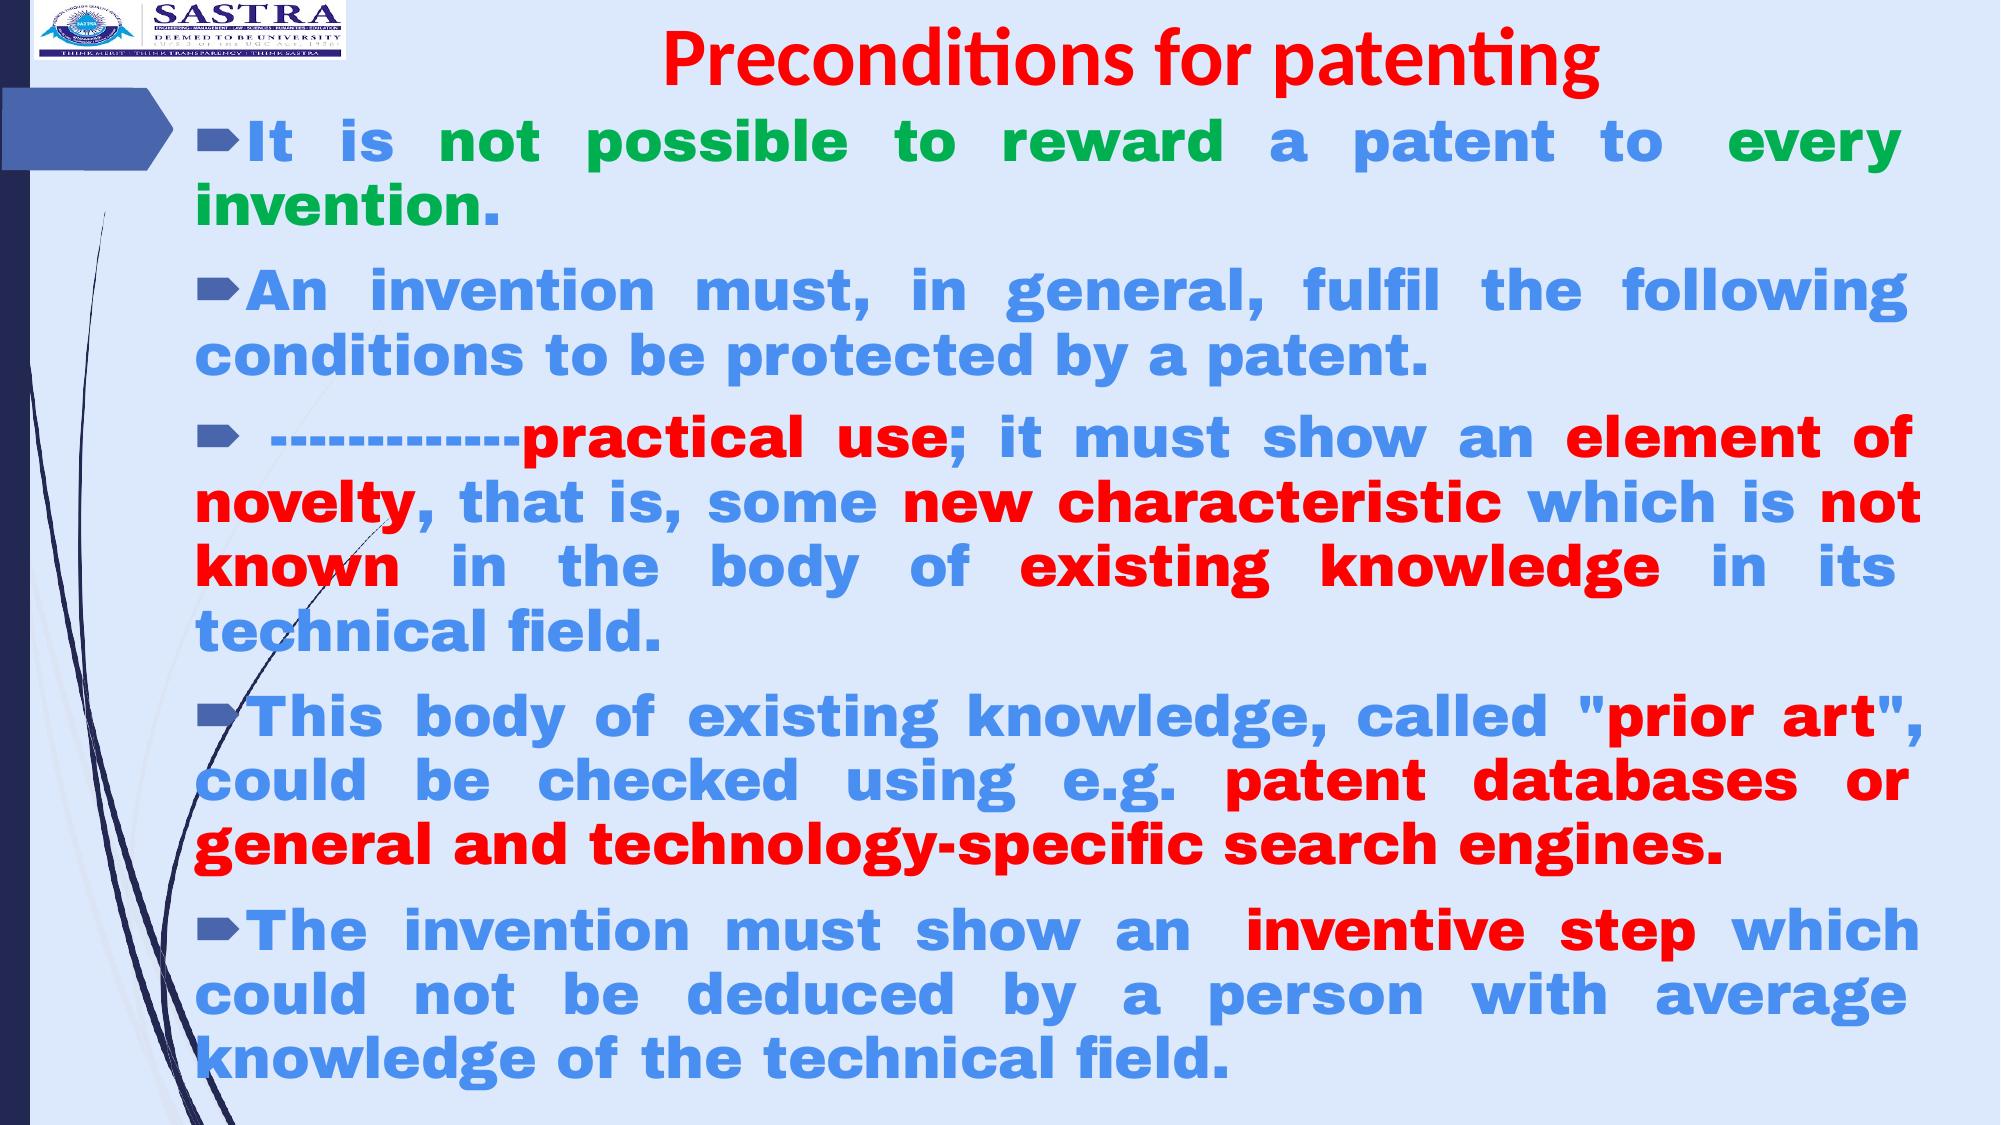

# Preconditions for patenting
🠶It is not possible to reward a patent to every  invention.
🠶An invention must, in general, fulfil the following  conditions to be protected by a patent.
🠶 -------------practical use; it must show an element of  novelty, that is, some new characteristic which is not  known in the body of existing knowledge in its  technical field.
🠶This body of existing knowledge, called "prior art",  could be checked using e.g. patent databases or  general and technology-specific search engines.
🠶The invention must show an inventive step which  could not be deduced by a person with average  knowledge of the technical field.